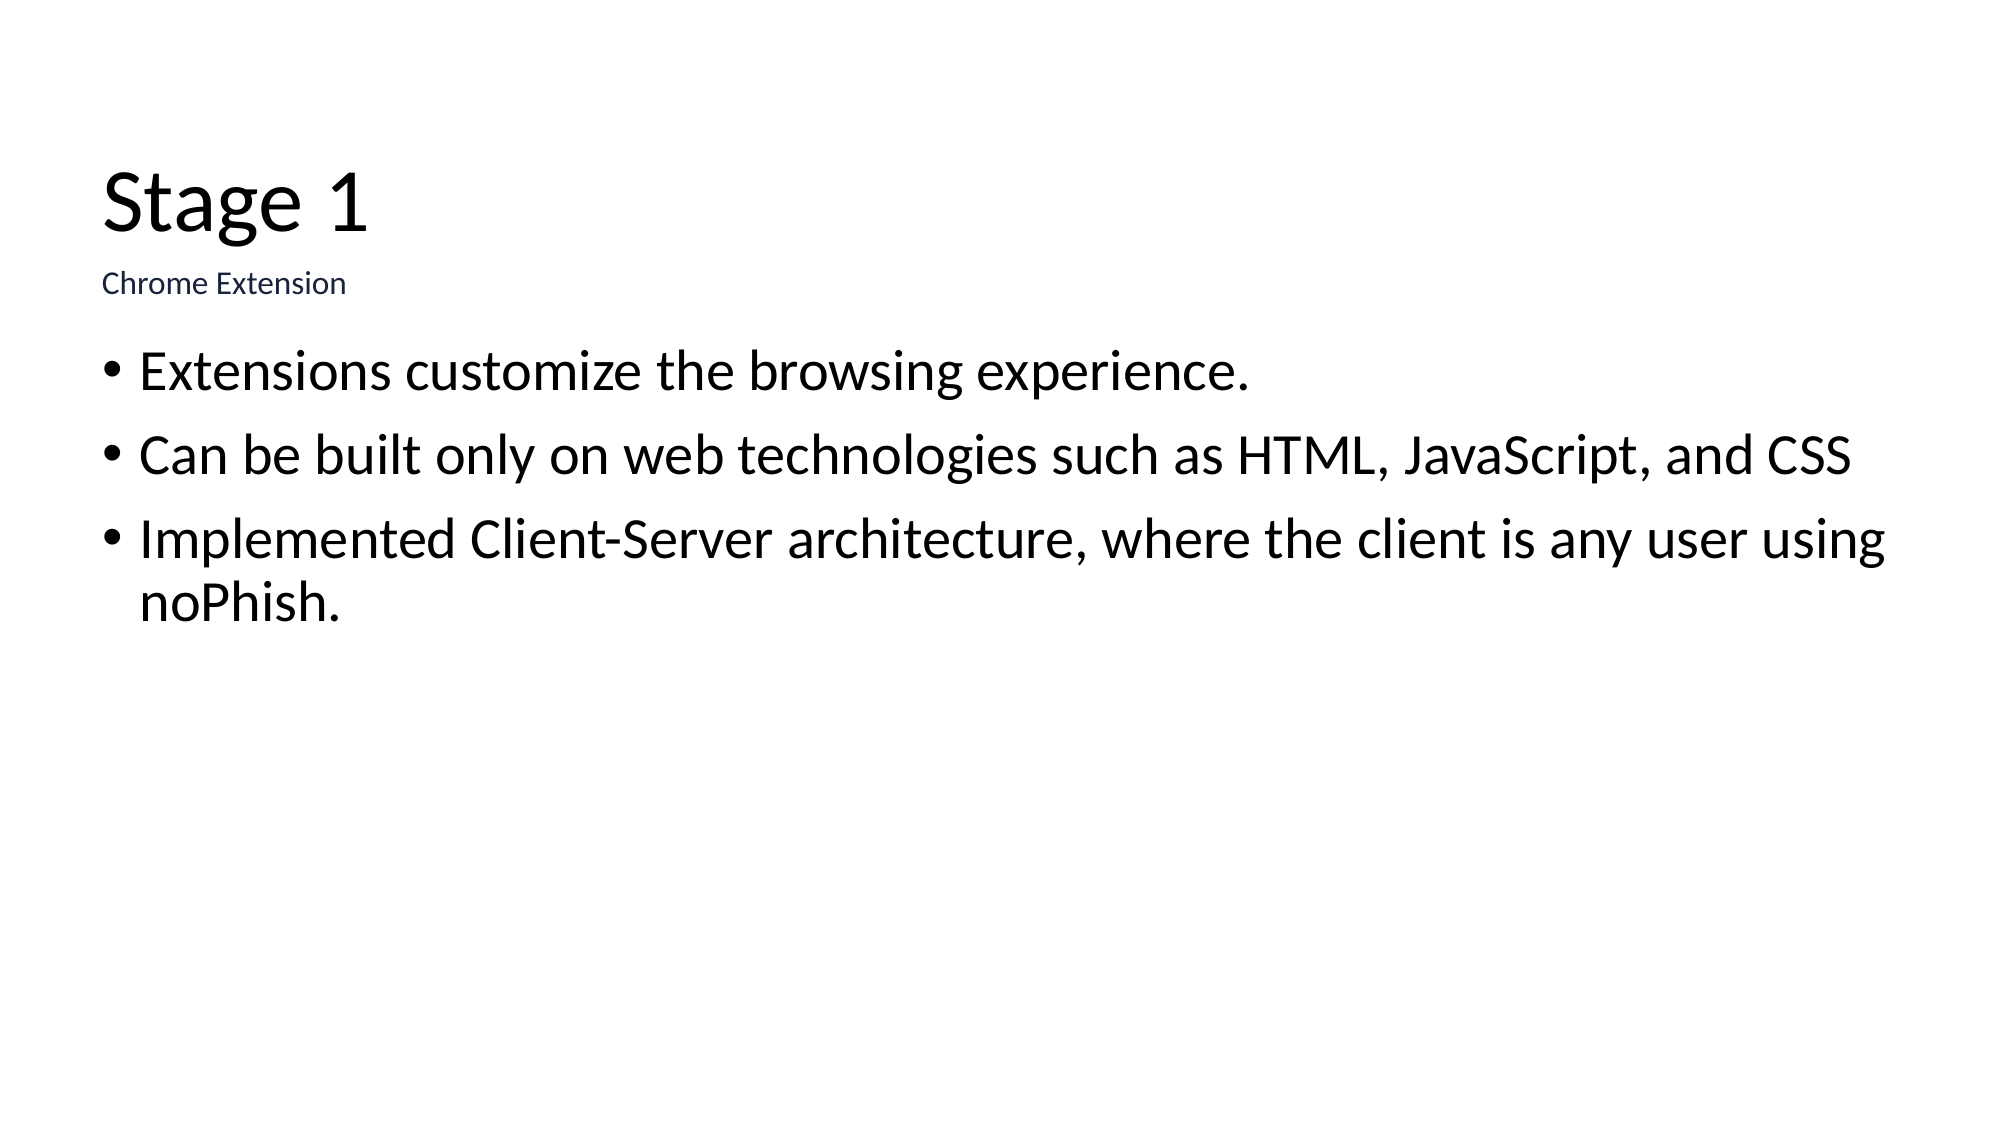

# Stage 1
Chrome Extension
Extensions customize the browsing experience.
Can be built only on web technologies such as HTML, JavaScript, and CSS
Implemented Client-Server architecture, where the client is any user using noPhish.